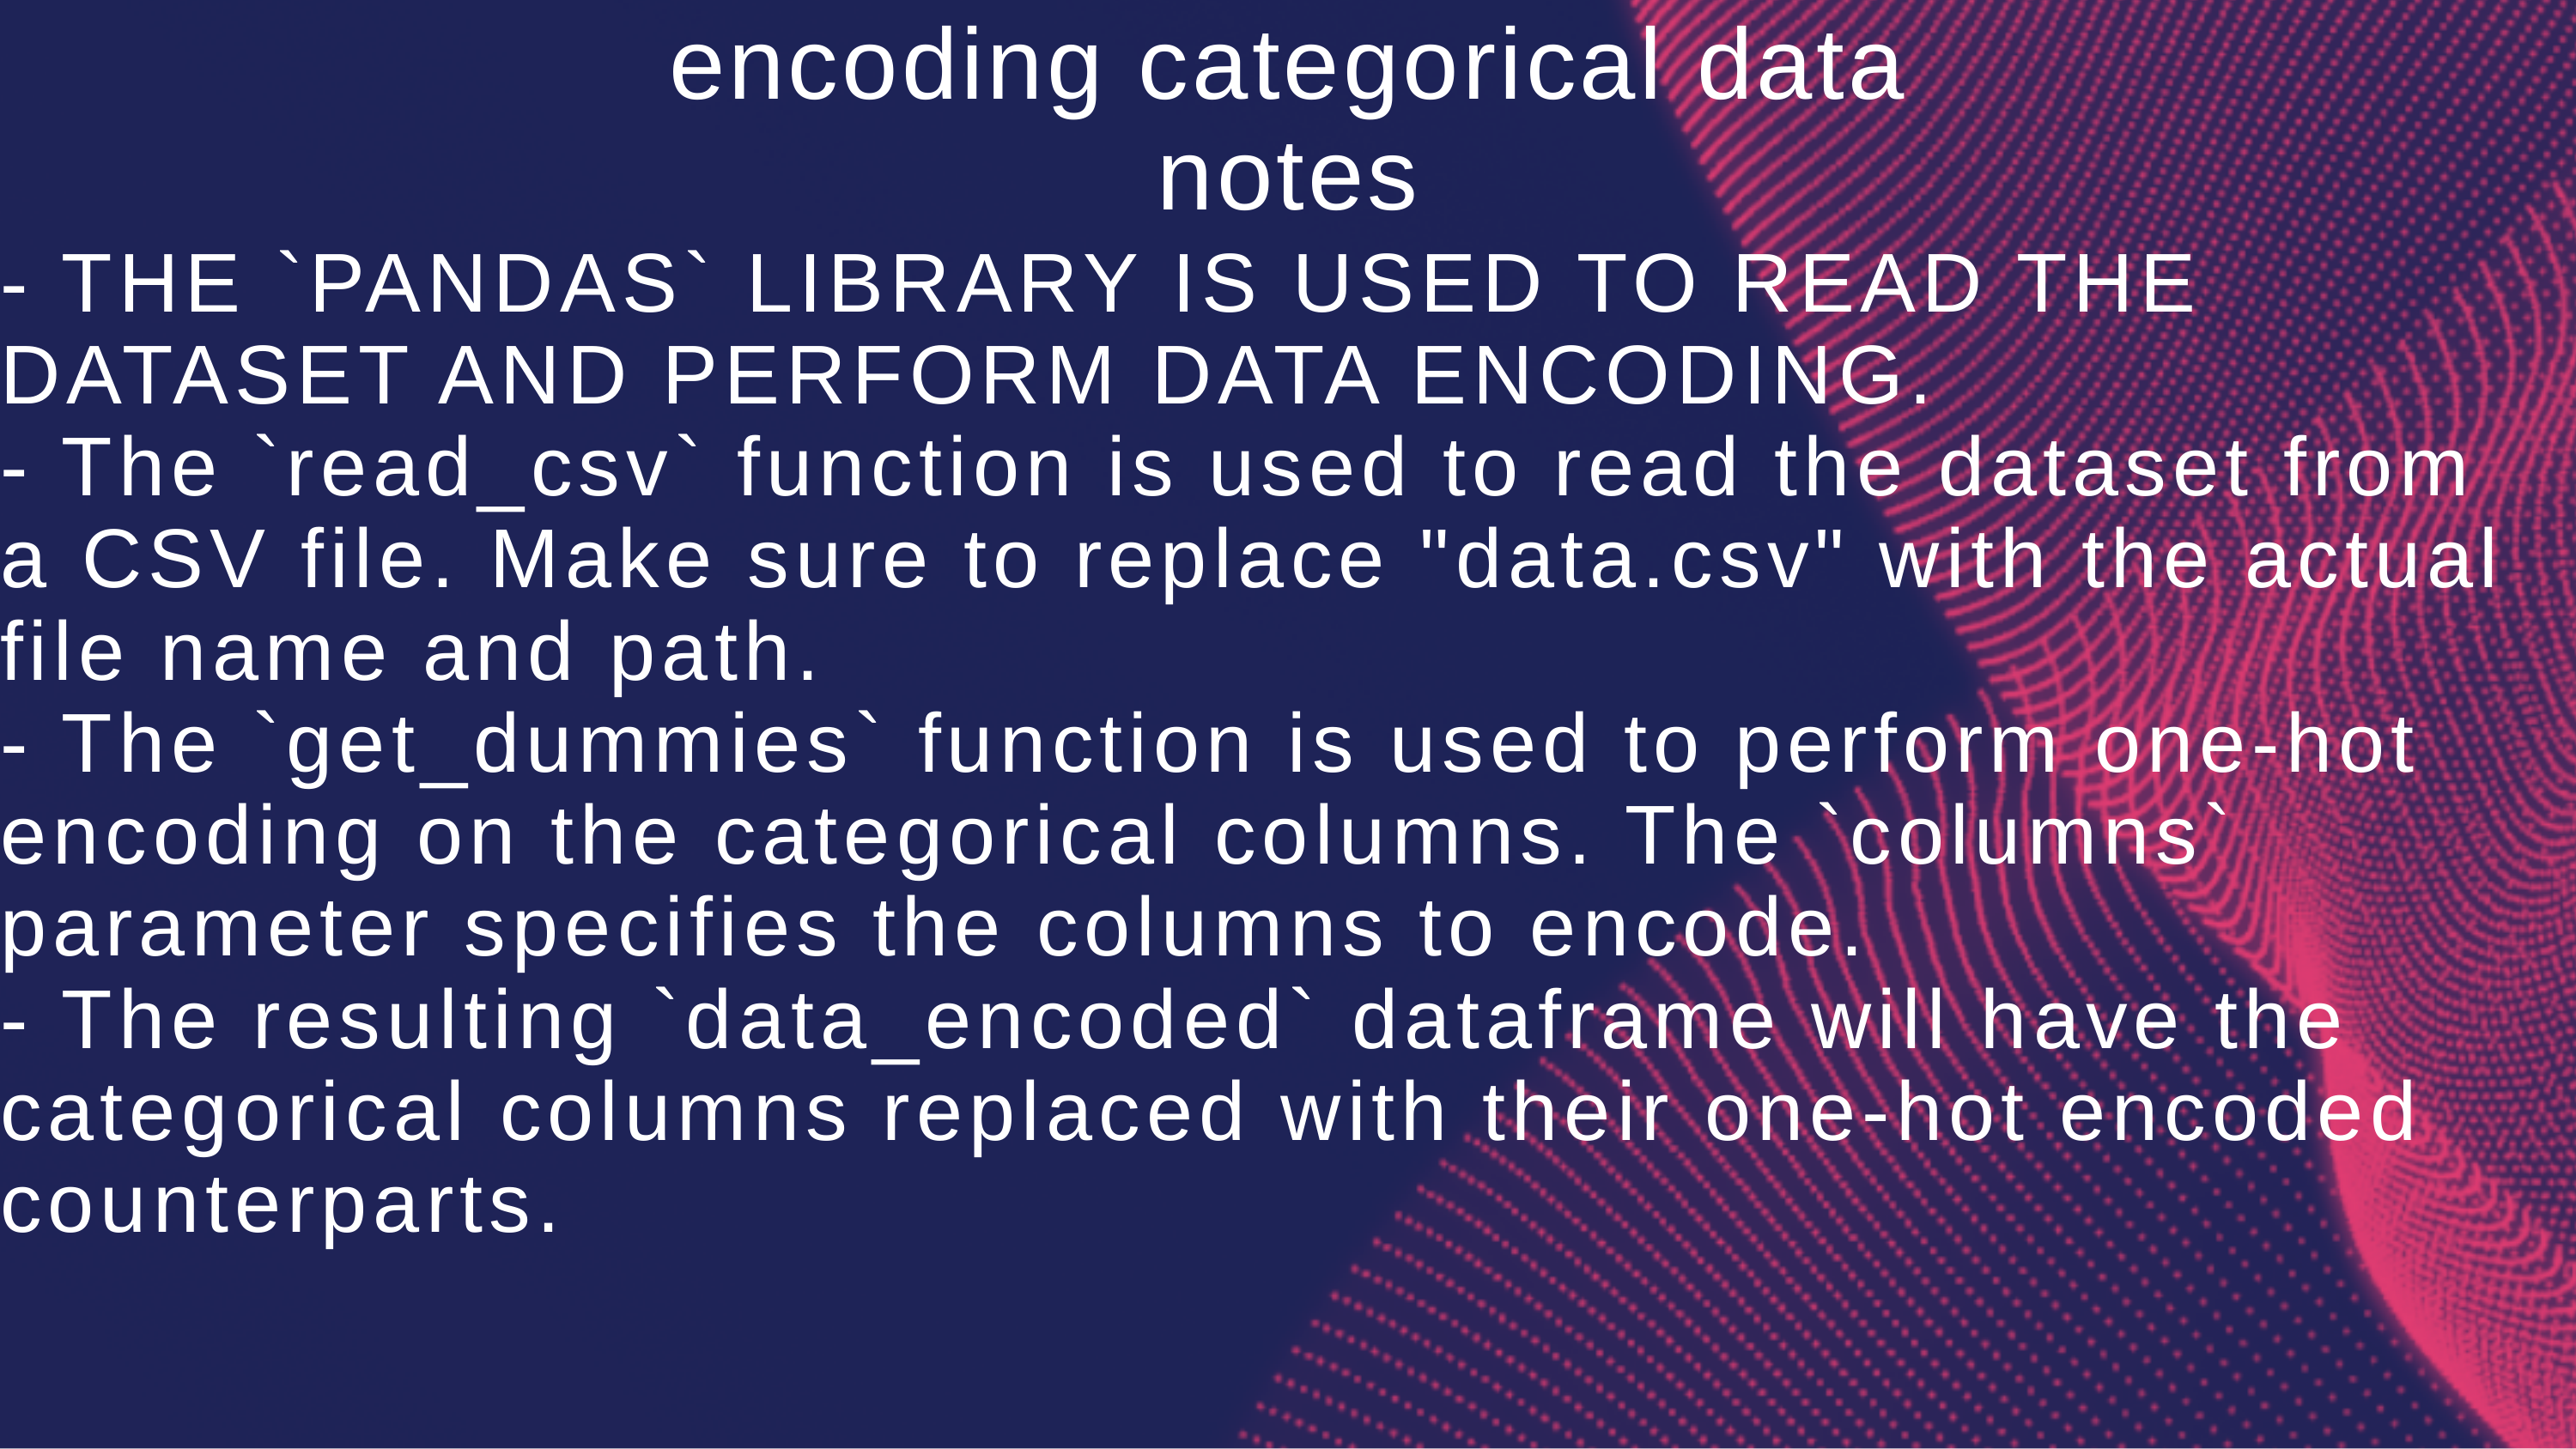

encoding categorical data
notes
- THE `PANDAS` LIBRARY IS USED TO READ THE DATASET AND PERFORM DATA ENCODING.
- The `read_csv` function is used to read the dataset from a CSV file. Make sure to replace "data.csv" with the actual file name and path.
- The `get_dummies` function is used to perform one-hot encoding on the categorical columns. The `columns` parameter specifies the columns to encode.
- The resulting `data_encoded` dataframe will have the categorical columns replaced with their one-hot encoded counterparts.